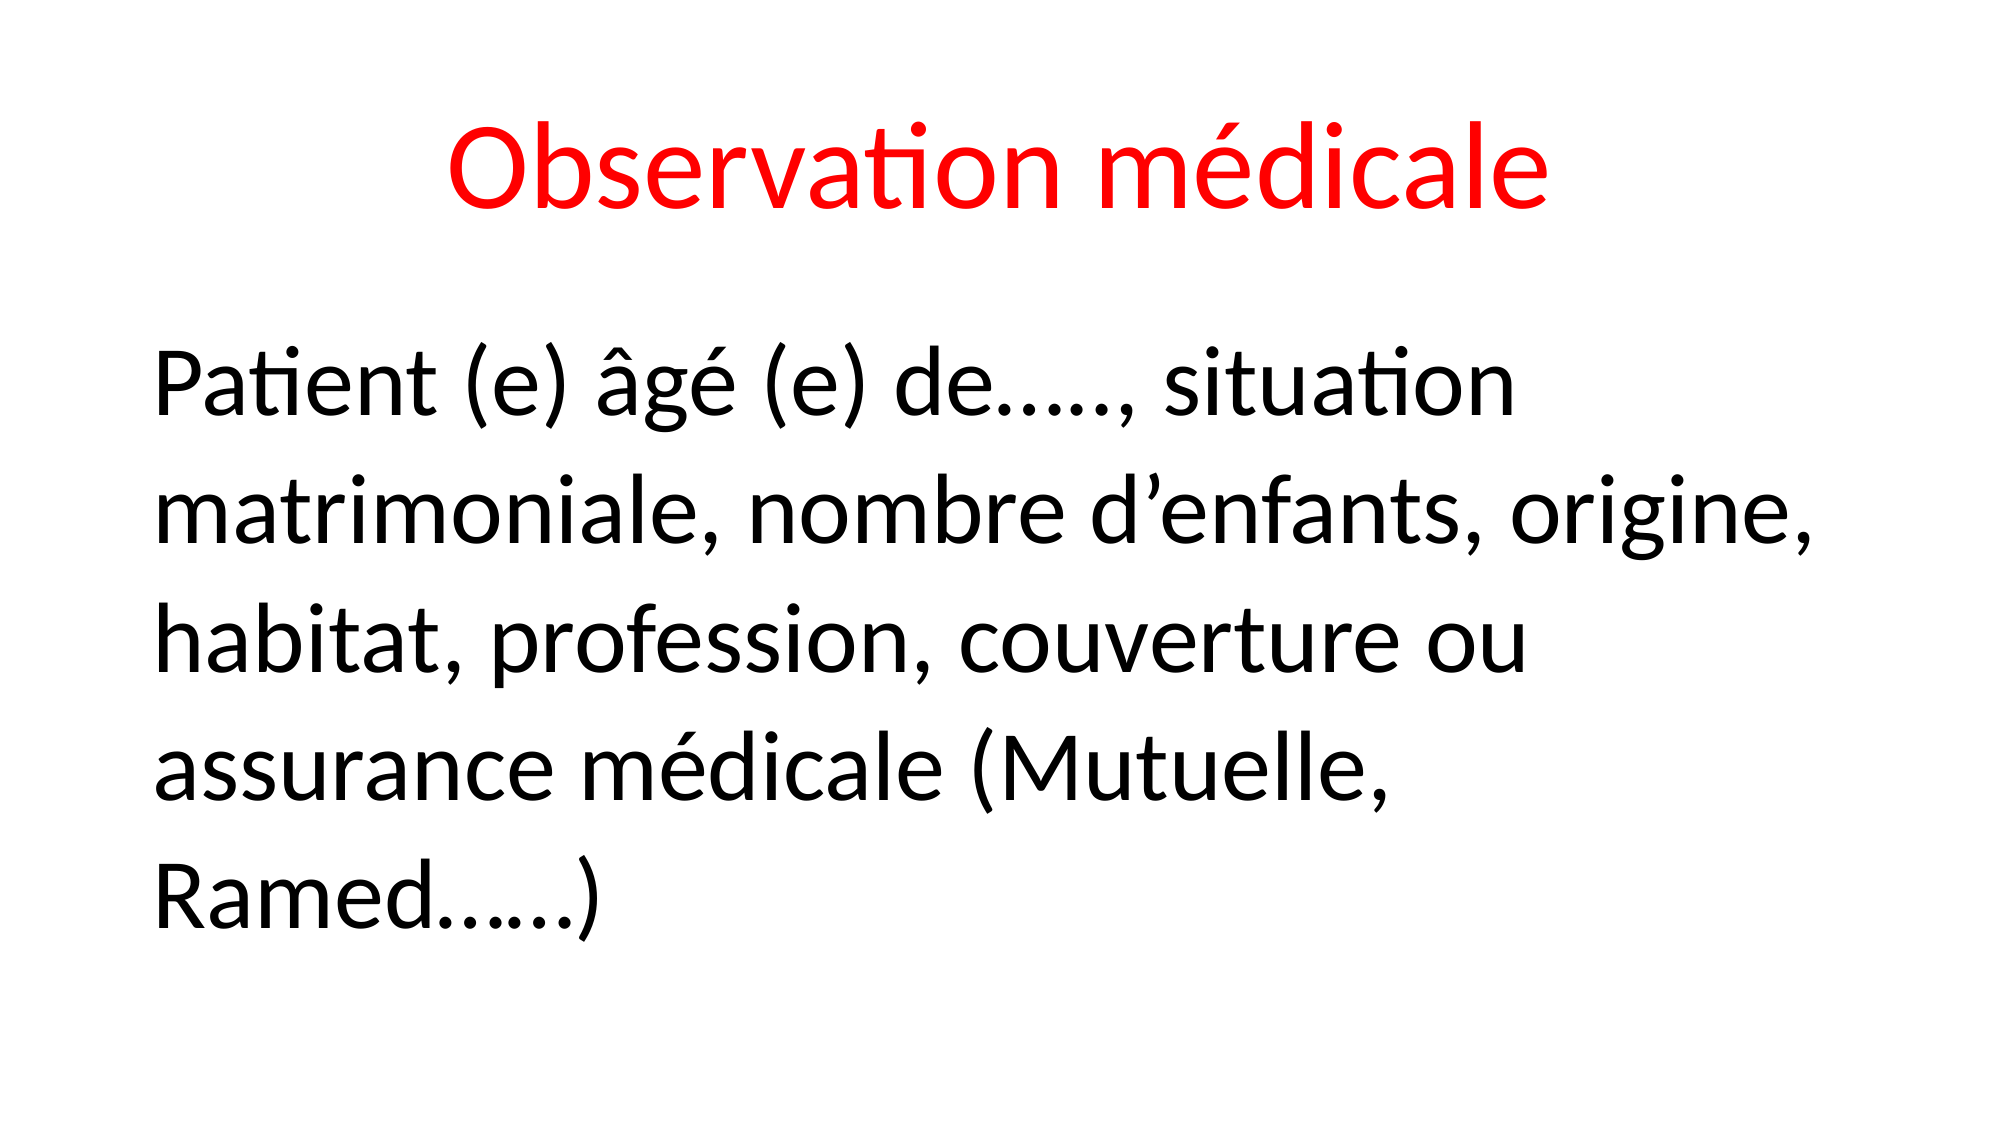

# Observation médicale
Patient (e) âgé (e) de….., situation matrimoniale, nombre d’enfants, origine, habitat, profession, couverture ou assurance médicale (Mutuelle, Ramed……)